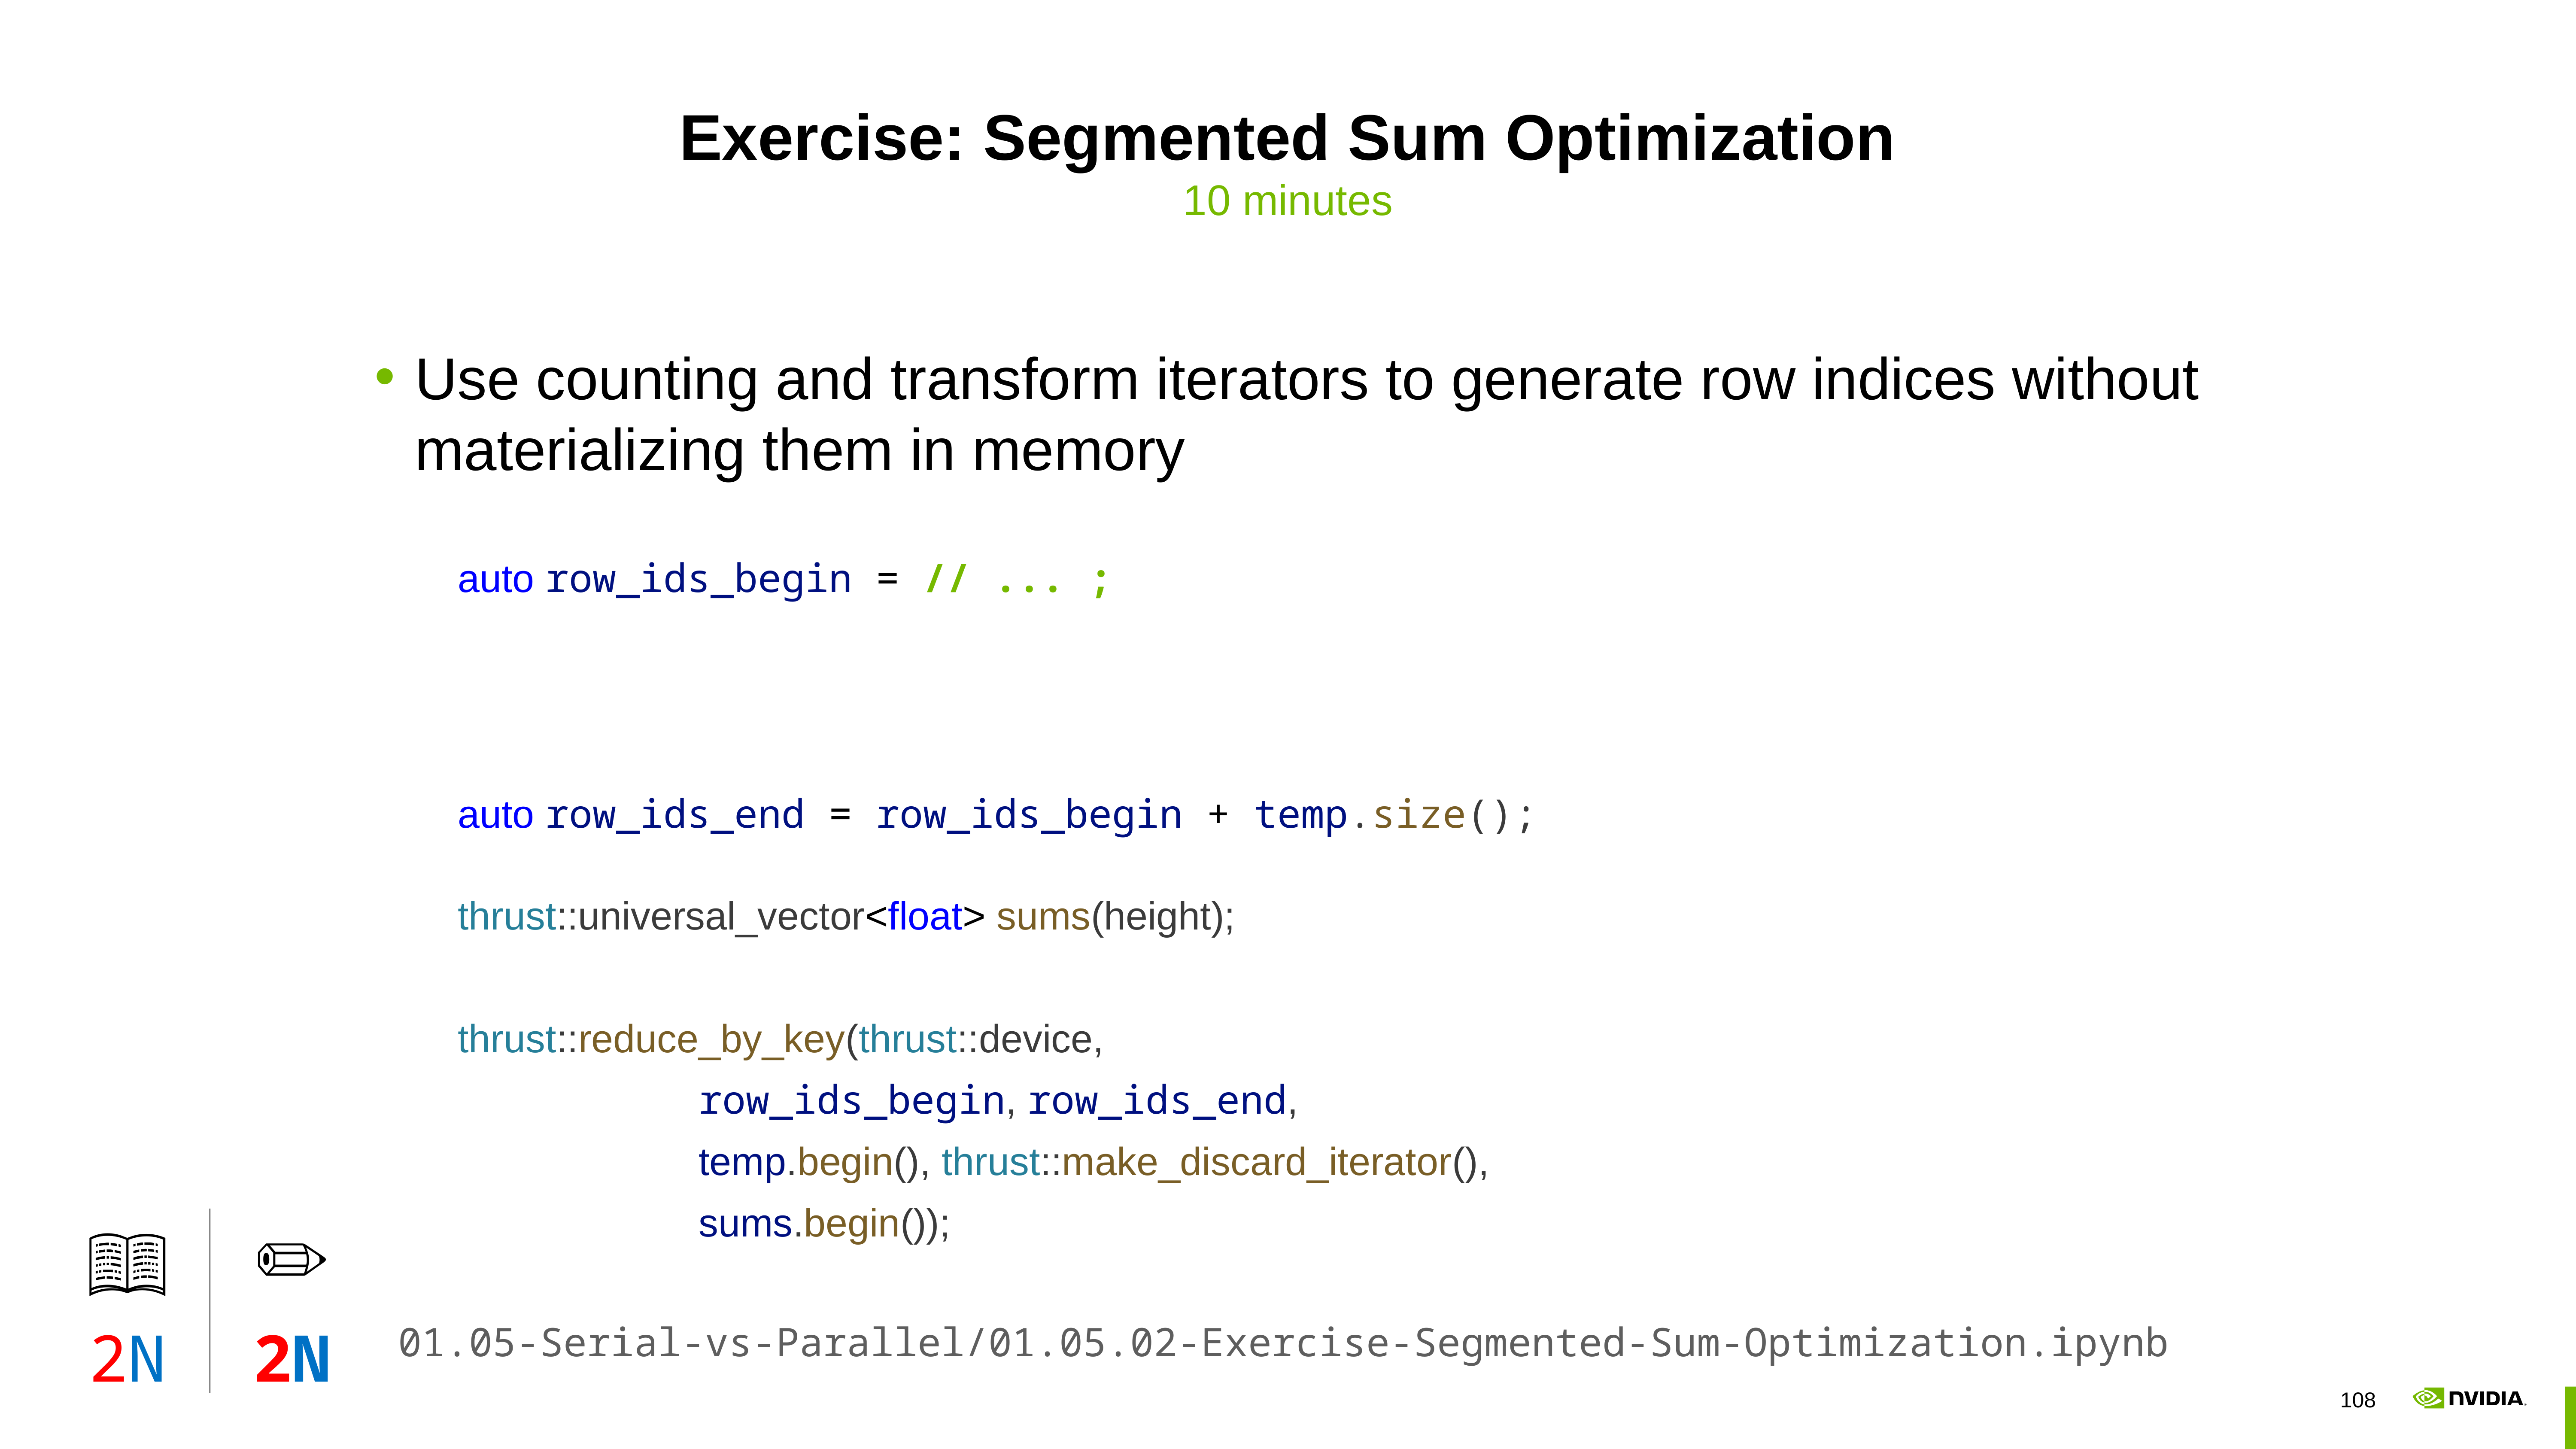

# Exercise: Segmented Sum Optimization
10 minutes
Use counting and transform iterators to generate row indices without materializing them in memory
auto row_ids_begin = // ... ;

auto row_ids_end = row_ids_begin + temp.size();

thrust::universal_vector<float> sums(height);

thrust::reduce_by_key(thrust::device,
                      row_ids_begin, row_ids_end,
                      temp.begin(), thrust::make_discard_iterator(),
                      sums.begin());
| 📖 | ✏️ |
| --- | --- |
| 2N | 2N |
01.05-Serial-vs-Parallel/01.05.02-Exercise-Segmented-Sum-Optimization.ipynb